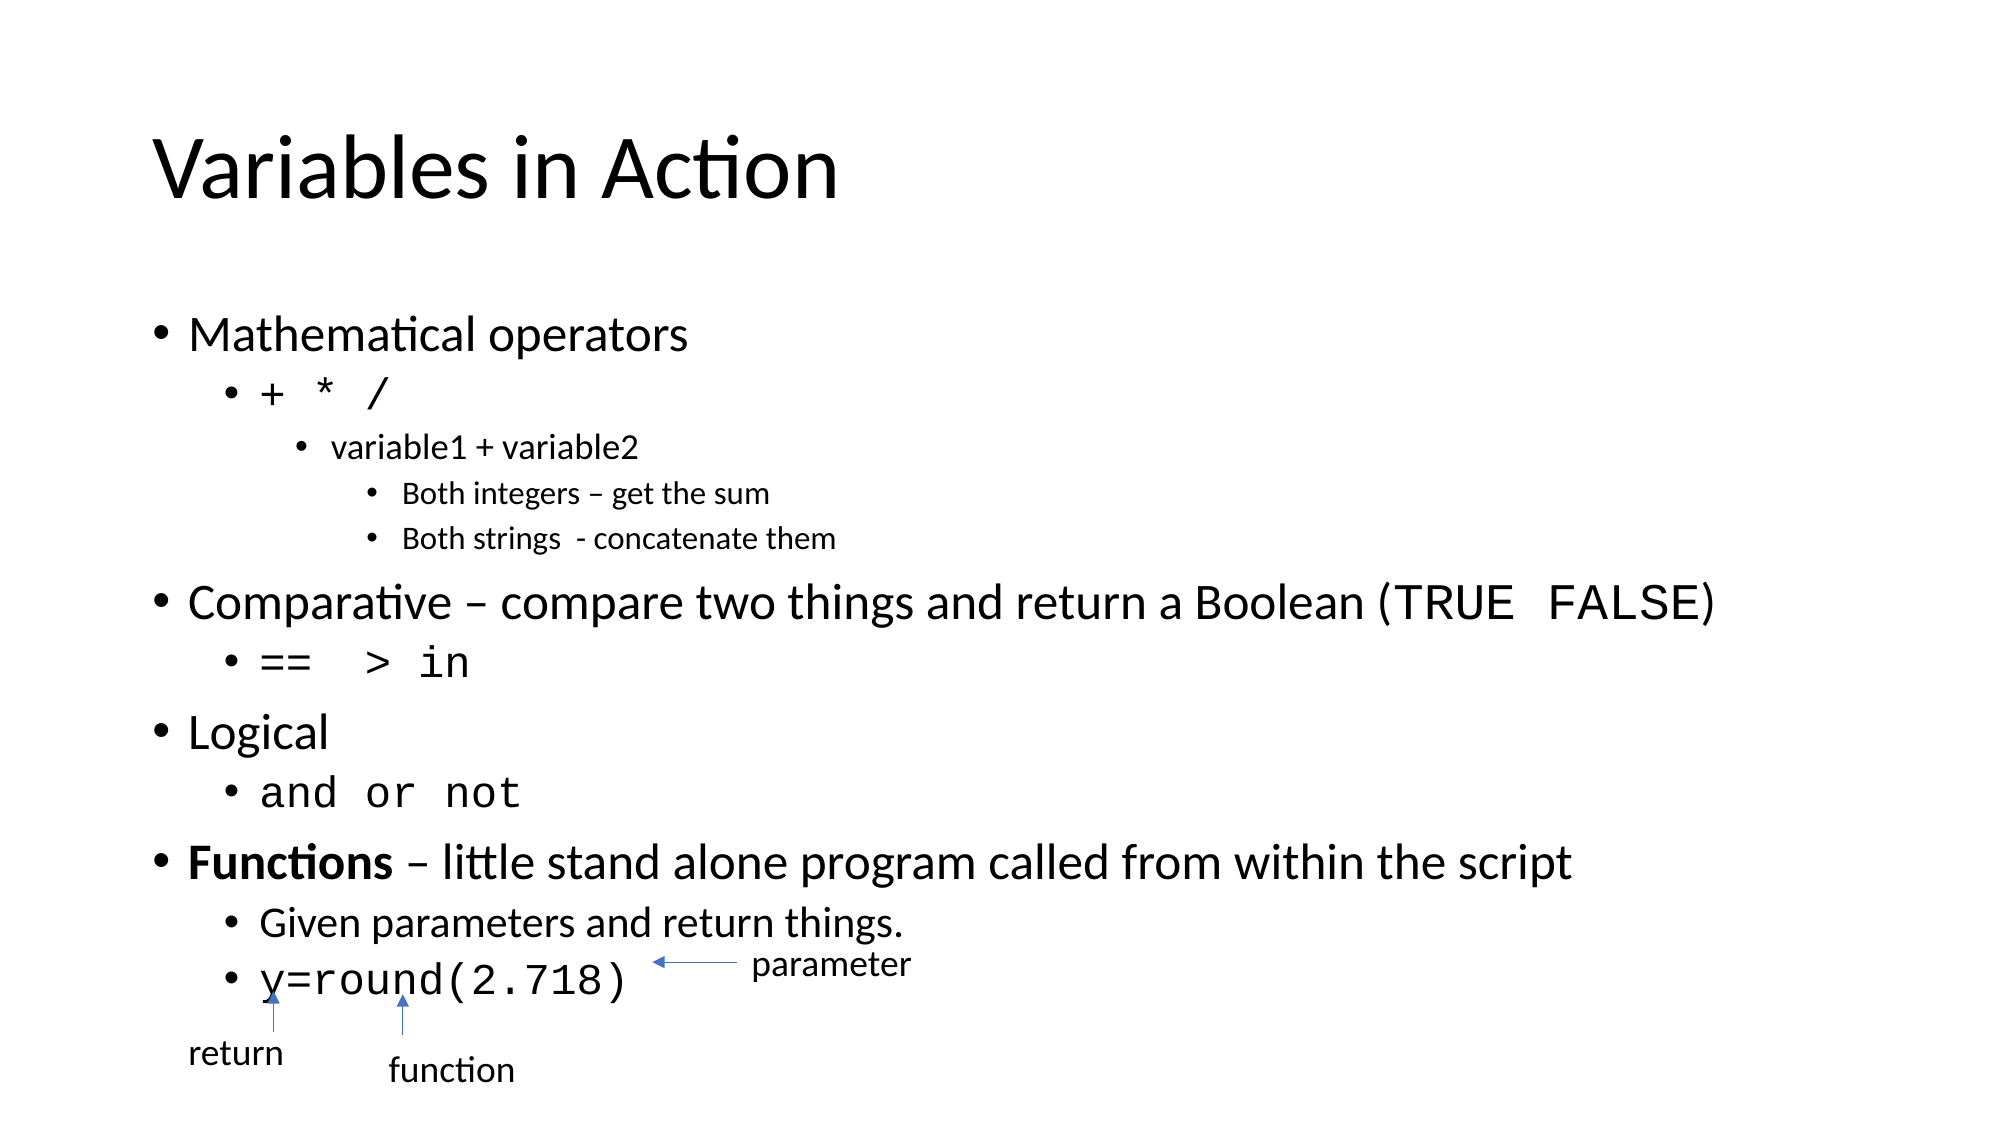

# Variables in Action
Mathematical operators
+ * /
variable1 + variable2
Both integers – get the sum
Both strings  - concatenate them
Comparative – compare two things and return a Boolean (TRUE FALSE)
==  > in
Logical
and or not
Functions – little stand alone program called from within the script
Given parameters and return things.
y=round(2.718)
parameter
return
function